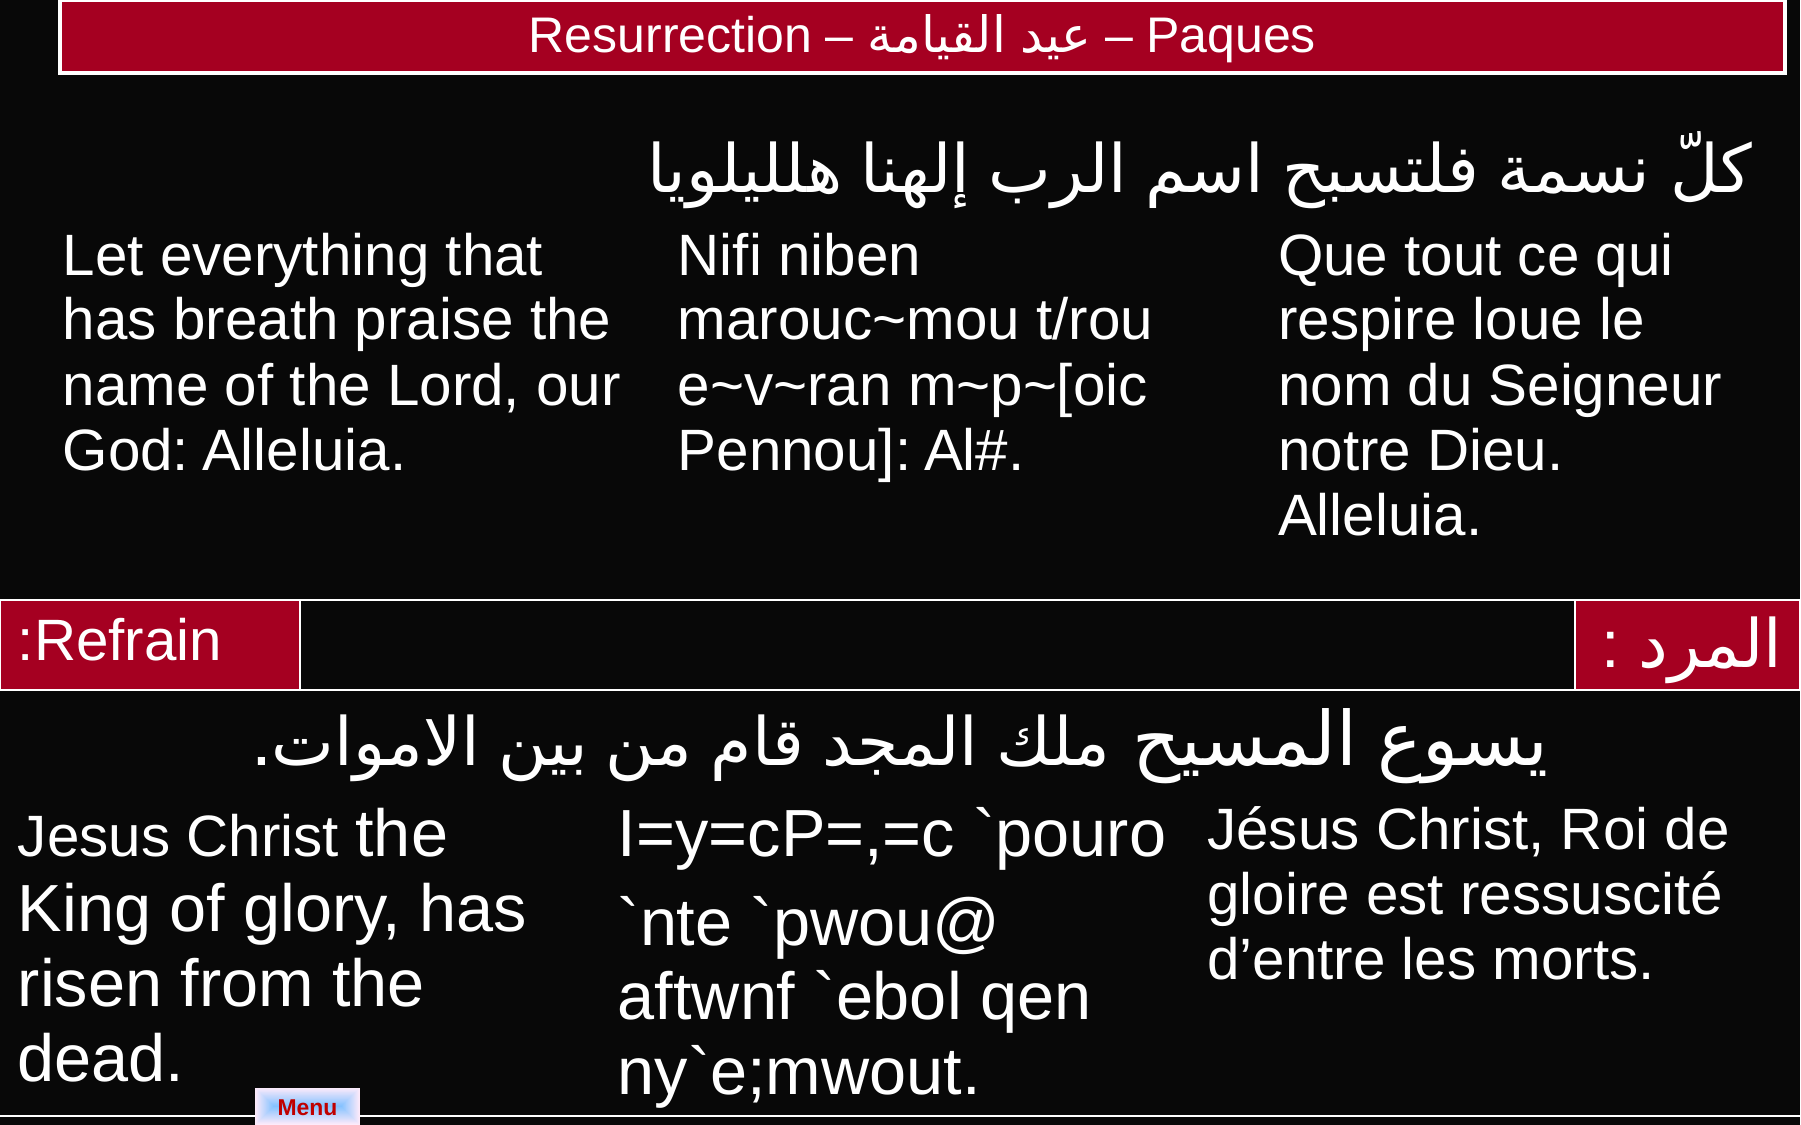

| Resurrection – عيد القيامة – Paques |
| --- |
| كلّ نسمة فلتسبح اسم الرب إلهنا هلليلويا |  |  |
| --- | --- | --- |
| Let everything that has breath praise the name of the Lord, our God: Alleluia. | Nifi niben marouc~mou t/rou e~v~ran m~p~[oic Pennou]: Al#. | Que tout ce qui respire loue le nom du Seigneur notre Dieu. Alleluia. |
| Refrain: |  |  |  | المرد : |
| --- | --- | --- | --- | --- |
| يسوع المسيح ملك المجد قام من بين الاموات. |  |  |  |  |
| Jesus Christ the King of glory, has risen from the dead. |  | I=y=cP=,=c `pouro `nte `pwou@ aftwnf `ebol qen ny`e;mwout. | Jésus Christ, Roi de gloire est ressuscité d’entre les morts. |  |

Menu